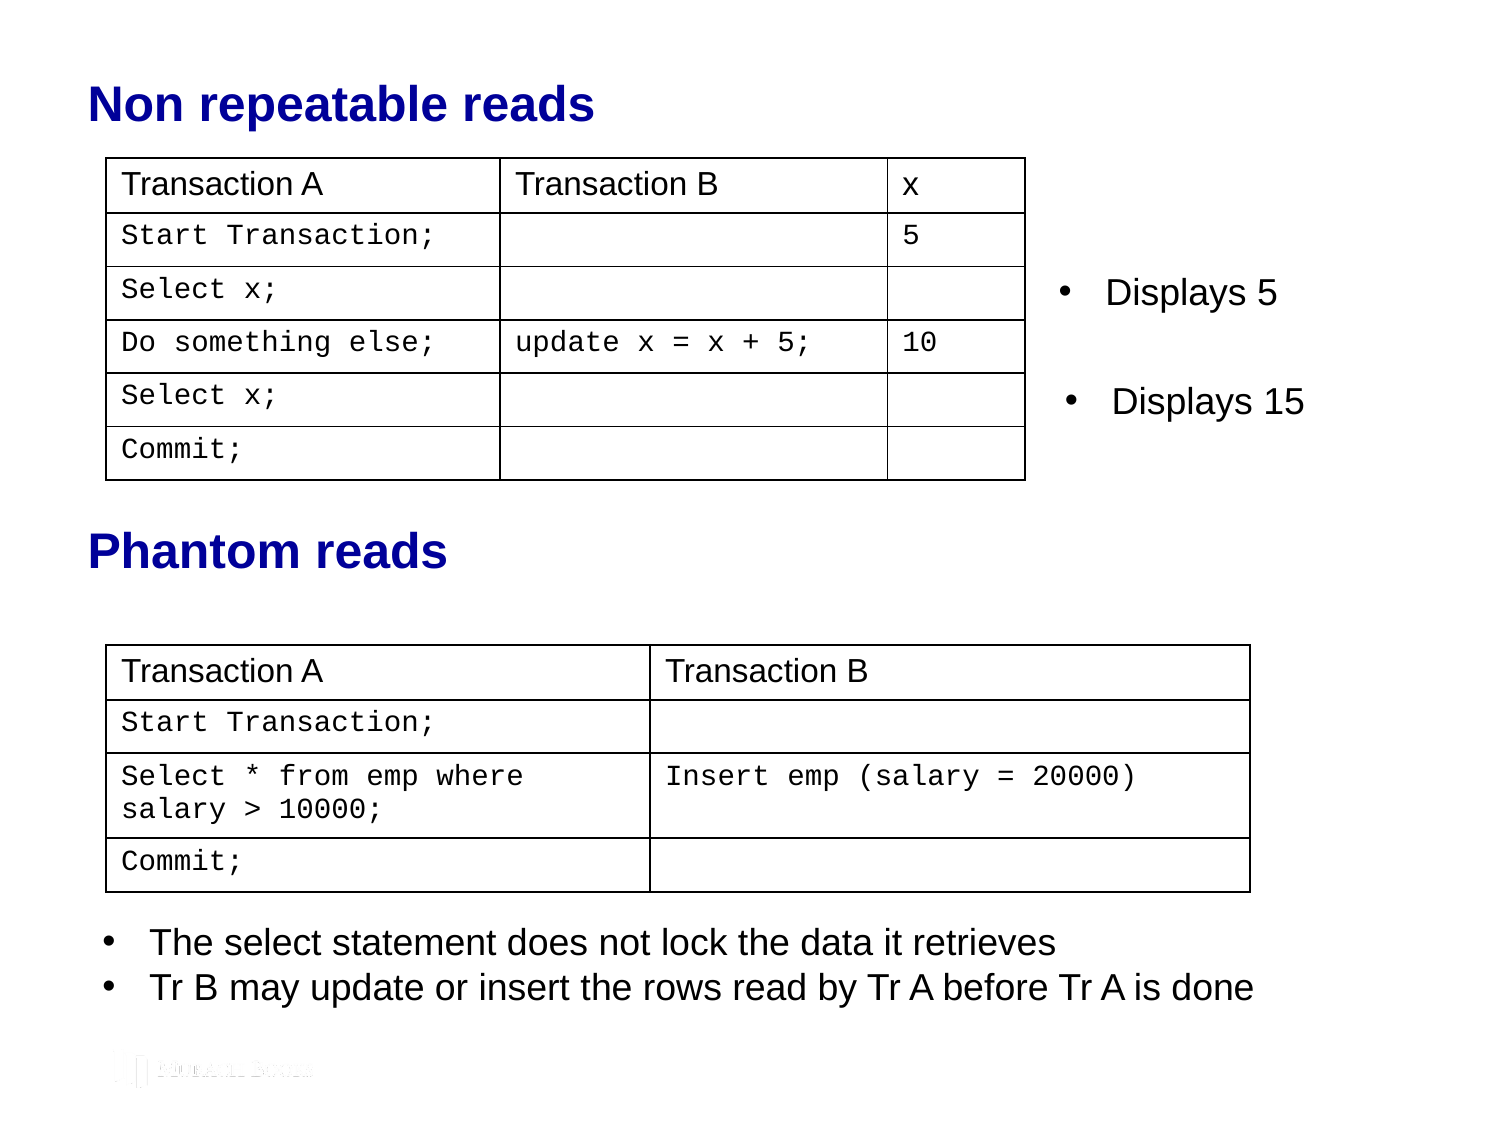

# Non repeatable reads
| Transaction A | Transaction B | x |
| --- | --- | --- |
| Start Transaction; |  | 5 |
| Select x; |  |  |
| Do something else; | update x = x + 5; | 10 |
| Select x; |  |  |
| Commit; |  |  |
Displays 5
Displays 15
Phantom reads
| Transaction A | Transaction B |
| --- | --- |
| Start Transaction; |  |
| Select \* from emp where salary > 10000; | Insert emp (salary = 20000) |
| Commit; |  |
The select statement does not lock the data it retrieves
Tr B may update or insert the rows read by Tr A before Tr A is done
© 2019, Mike Murach & Associates, Inc.

C14, Slide 175